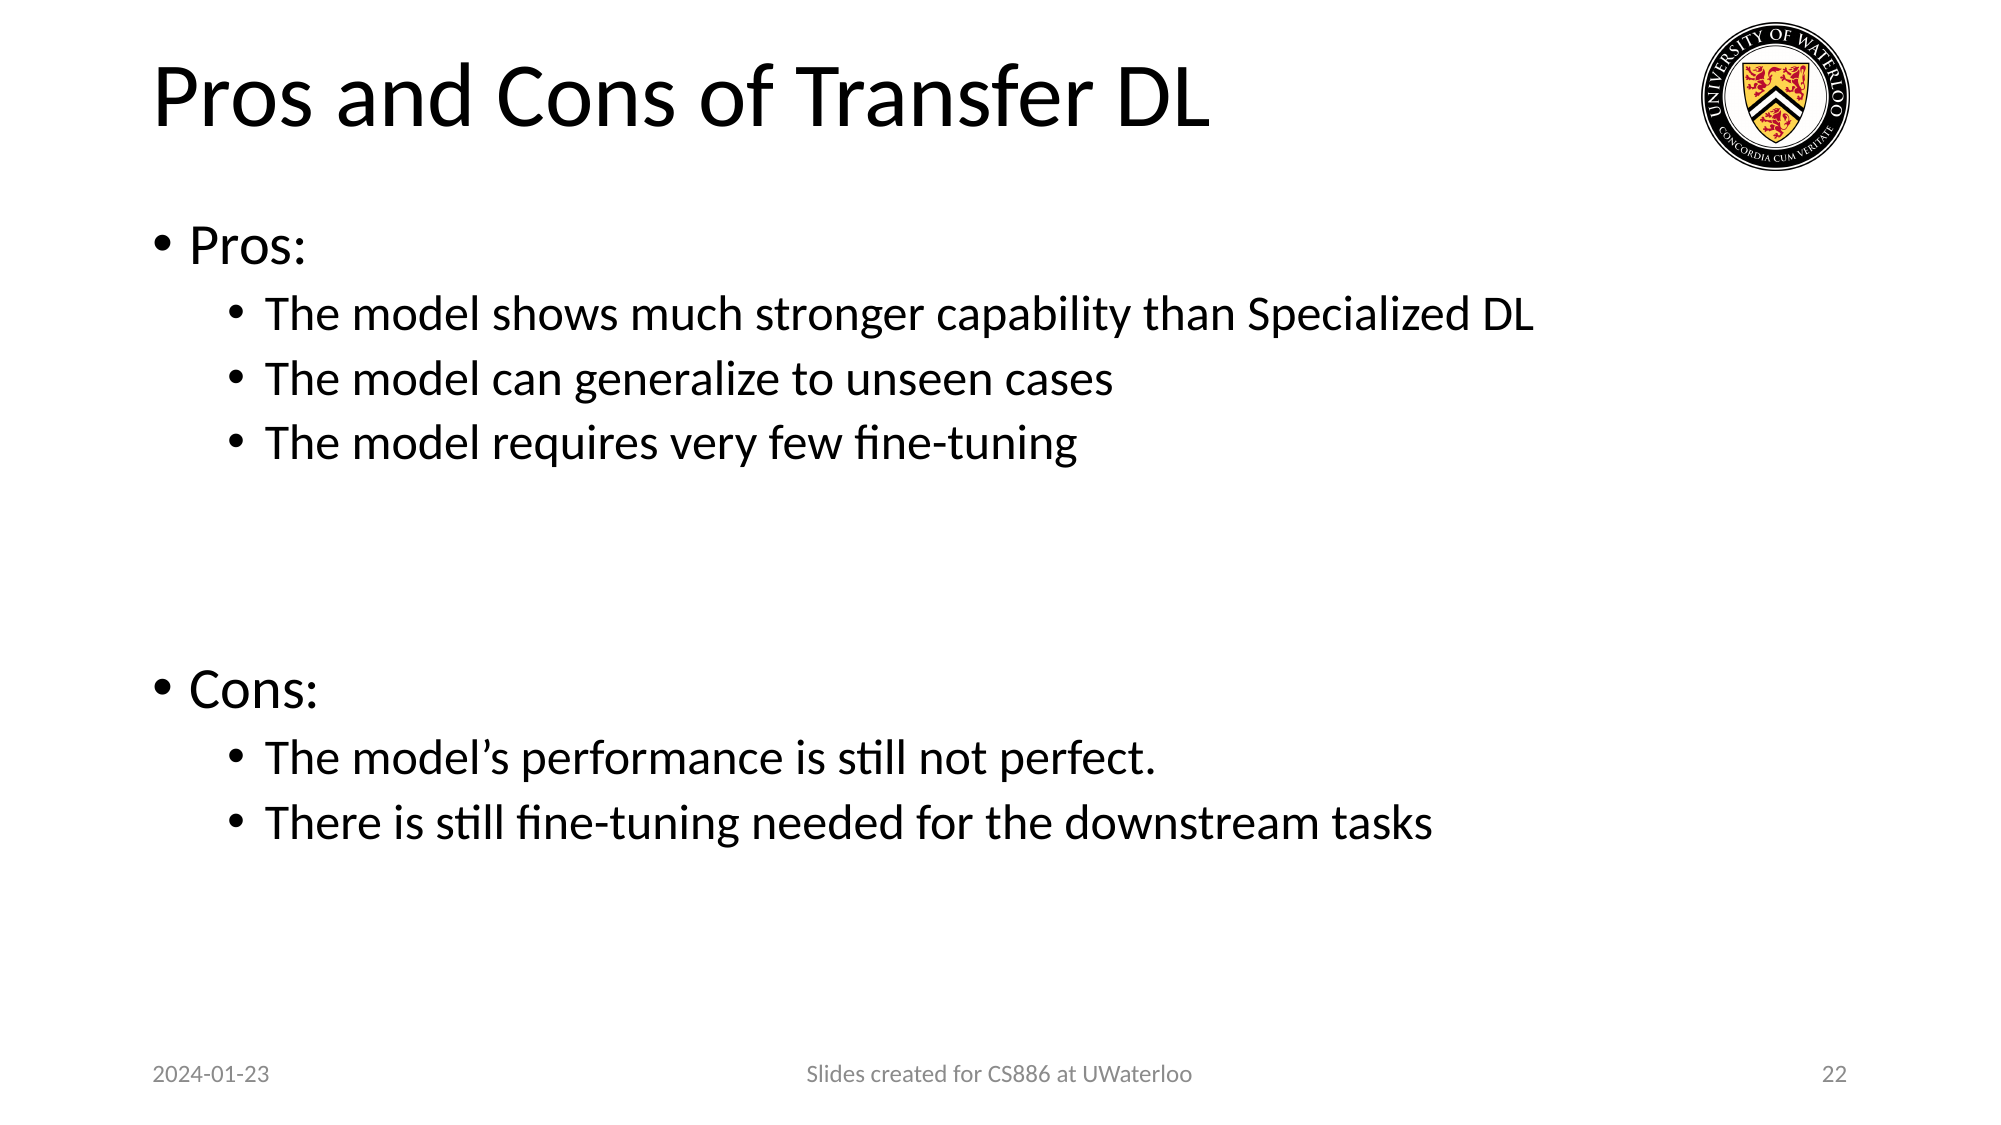

# Pros and Cons of Transfer DL
Pros:
The model shows much stronger capability than Specialized DL
The model can generalize to unseen cases
The model requires very few fine-tuning

Cons:
The model’s performance is still not perfect.
There is still fine-tuning needed for the downstream tasks
2024-01-23
Slides created for CS886 at UWaterloo
22